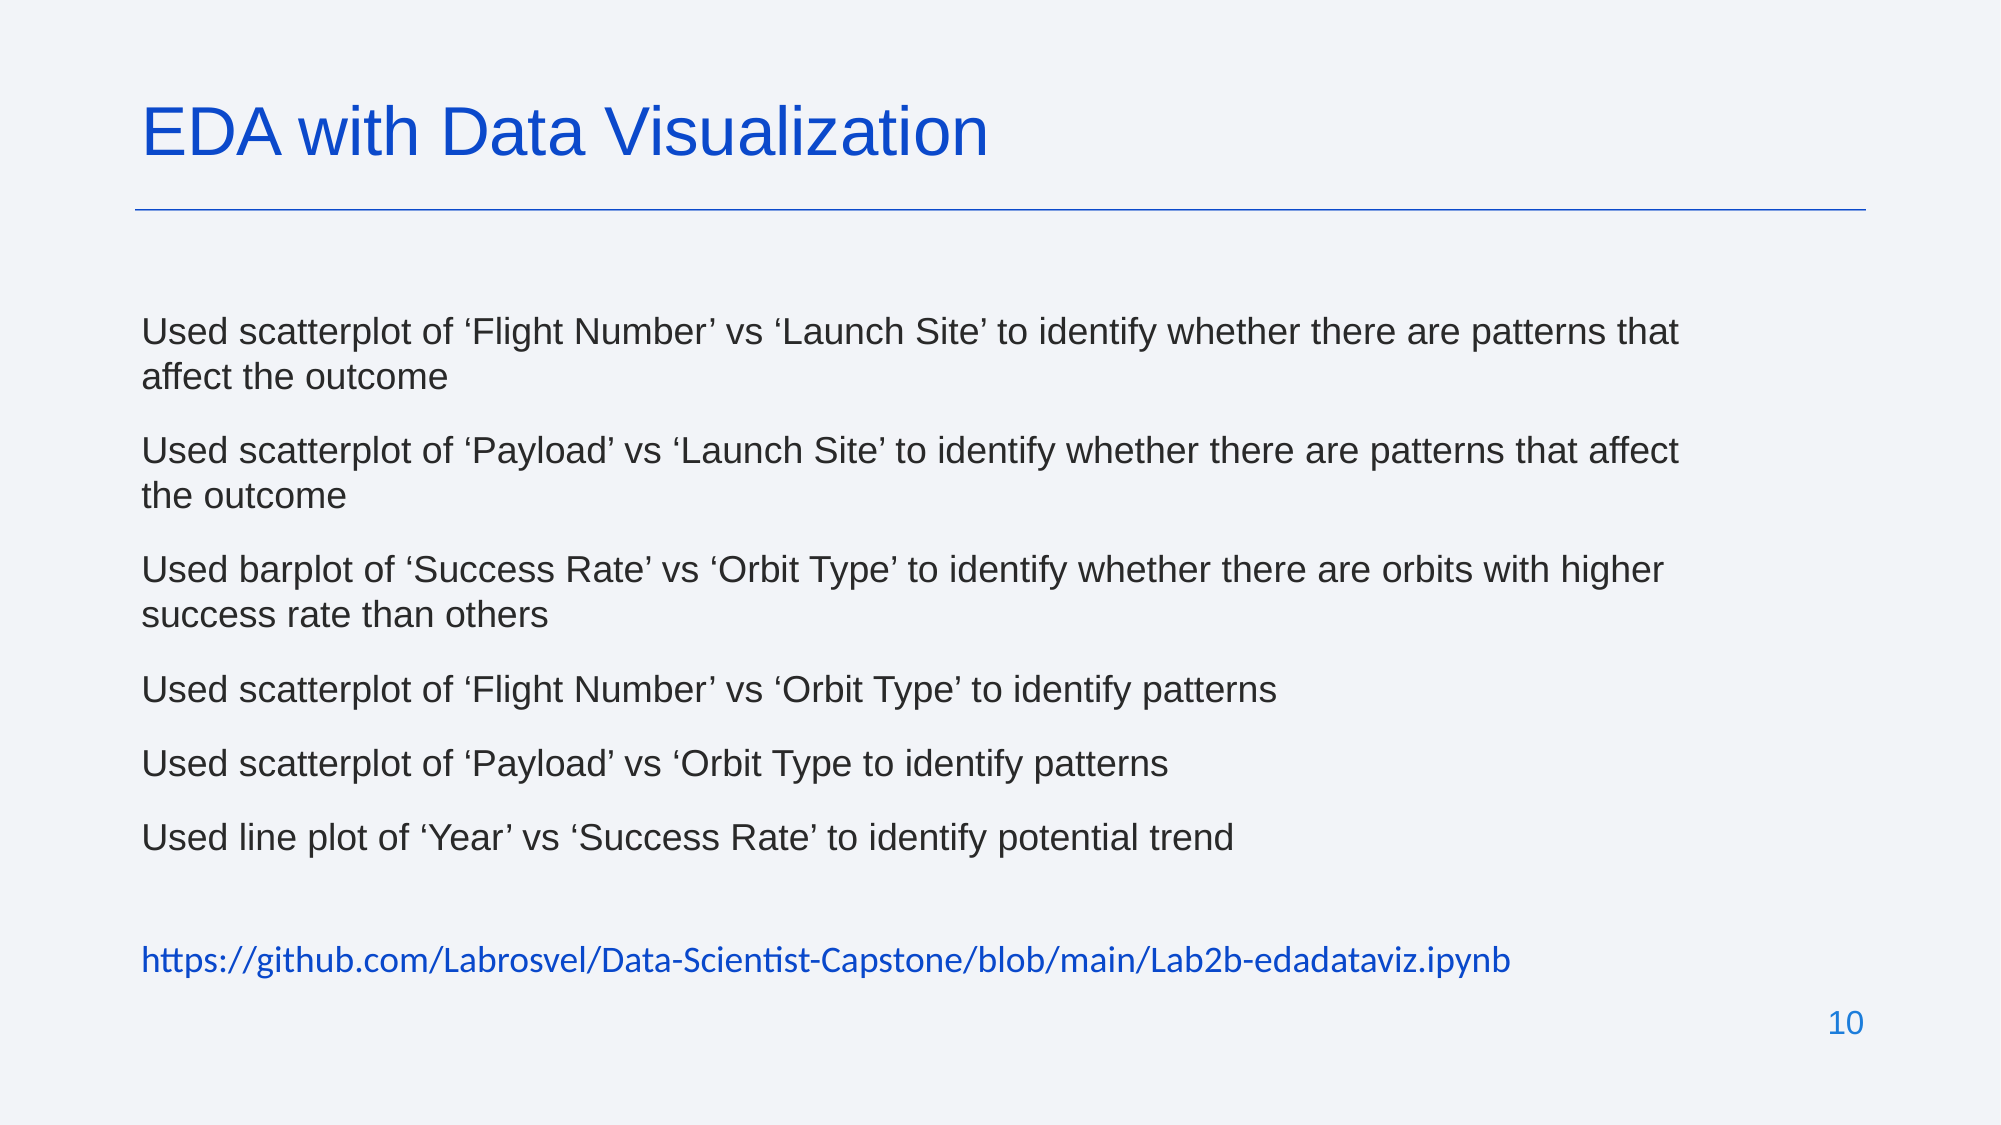

EDA with Data Visualization
Used scatterplot of ‘Flight Number’ vs ‘Launch Site’ to identify whether there are patterns that affect the outcome
Used scatterplot of ‘Payload’ vs ‘Launch Site’ to identify whether there are patterns that affect the outcome
Used barplot of ‘Success Rate’ vs ‘Orbit Type’ to identify whether there are orbits with higher success rate than others
Used scatterplot of ‘Flight Number’ vs ‘Orbit Type’ to identify patterns
Used scatterplot of ‘Payload’ vs ‘Orbit Type to identify patterns
Used line plot of ‘Year’ vs ‘Success Rate’ to identify potential trend

https://github.com/Labrosvel/Data-Scientist-Capstone/blob/main/Lab2b-edadataviz.ipynb
10